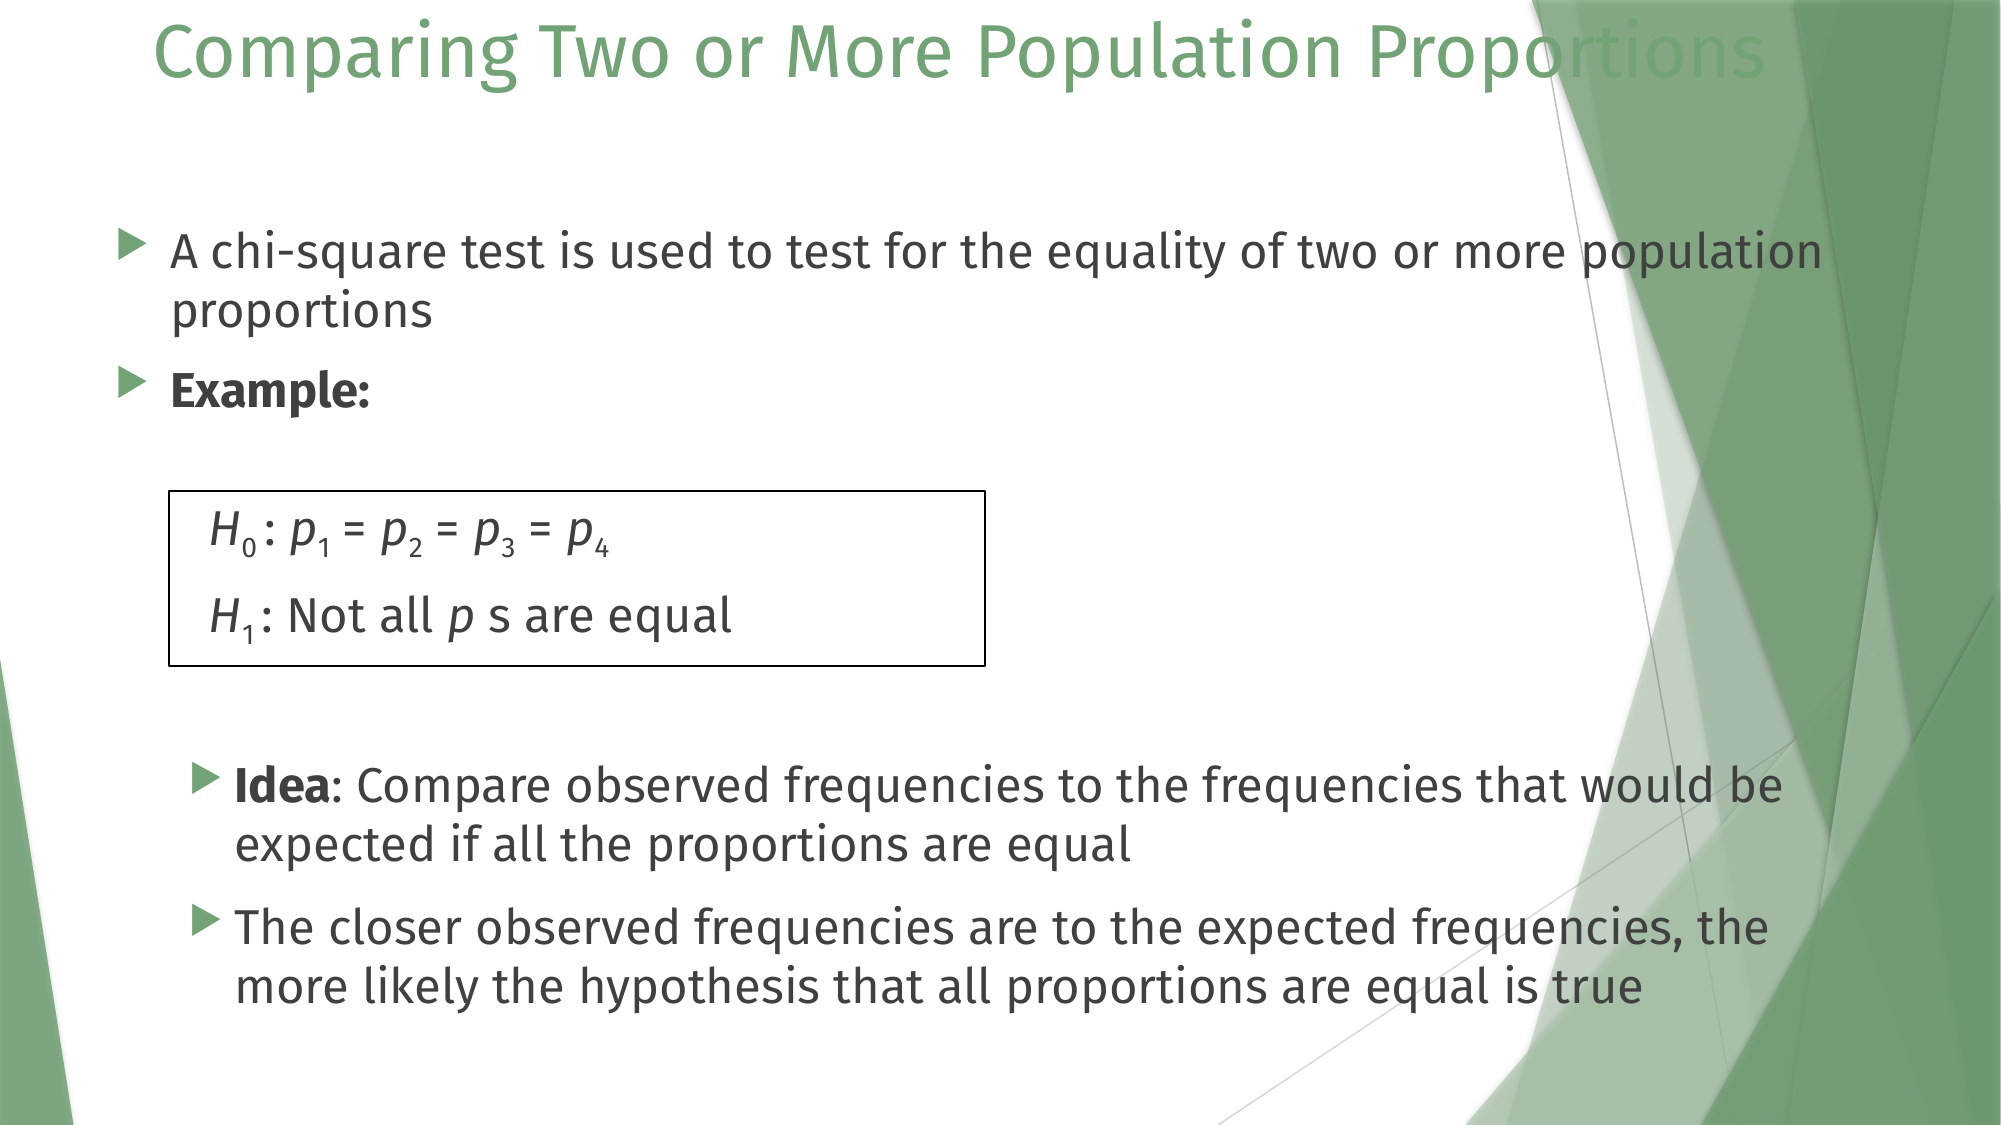

# Comparing Two or More Population Proportions
A chi-square test is used to test for the equality of two or more population proportions
Example:

		   H0 : p1 = p2 = p3 = p4
		   H1 : Not all p s are equal

Idea: Compare observed frequencies to the frequencies that would be expected if all the proportions are equal
The closer observed frequencies are to the expected frequencies, the more likely the hypothesis that all proportions are equal is true